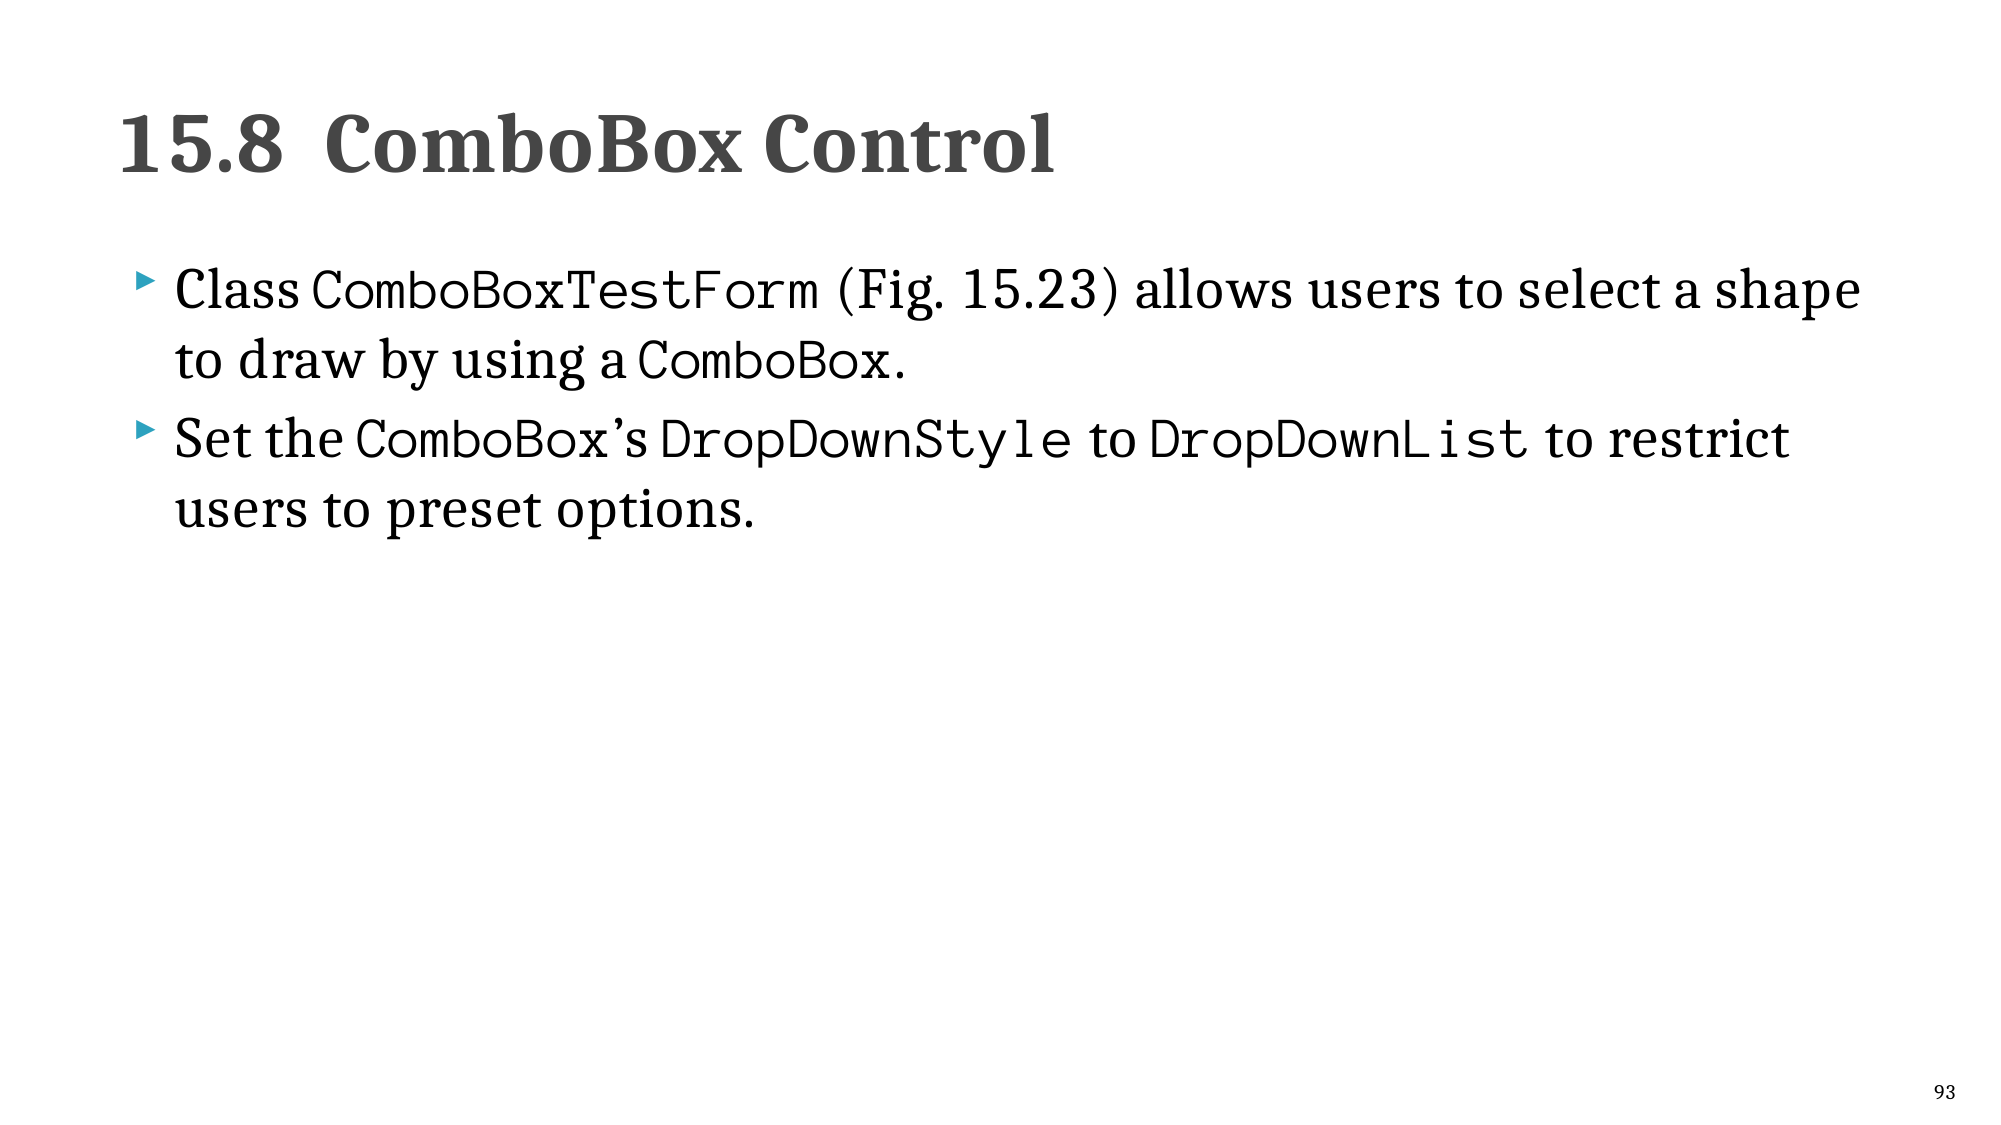

# 15.8  ComboBox Control
Class ComboBoxTestForm (Fig. 15.23) allows users to select a shape to draw by using a ComboBox.
Set the ComboBox’s DropDownStyle to DropDownList to restrict users to preset options.

93